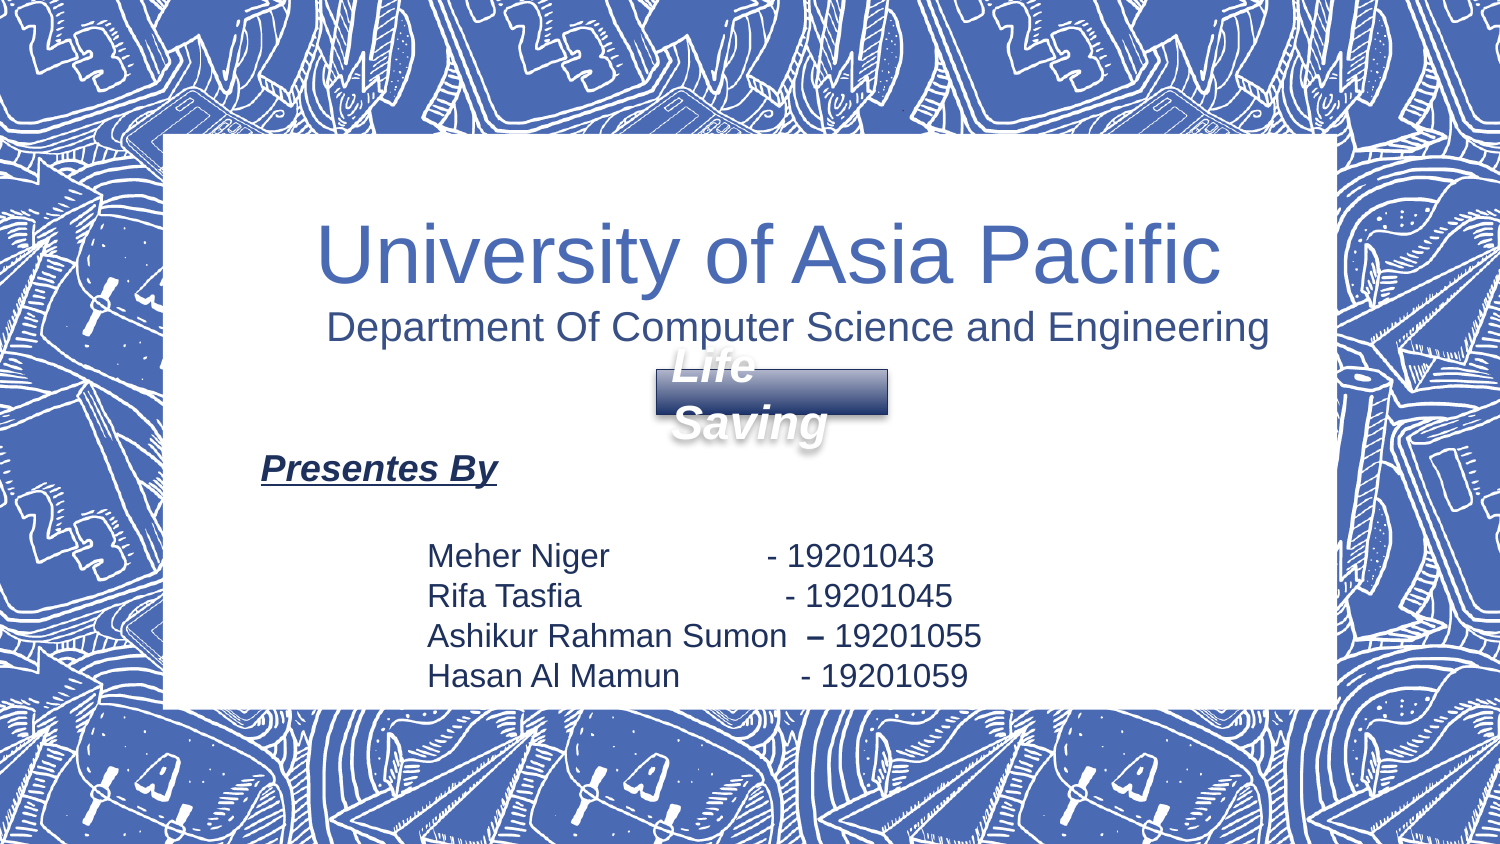

# University of Asia Pacific
Department Of Computer Science and Engineering

Life Saving

Presentes By

                  Meher Niger                 - 19201043
                  Rifa Tasfia                      - 19201045
                  Ashikur Rahman Sumon  – 19201055
                  Hasan Al Mamun             - 19201059